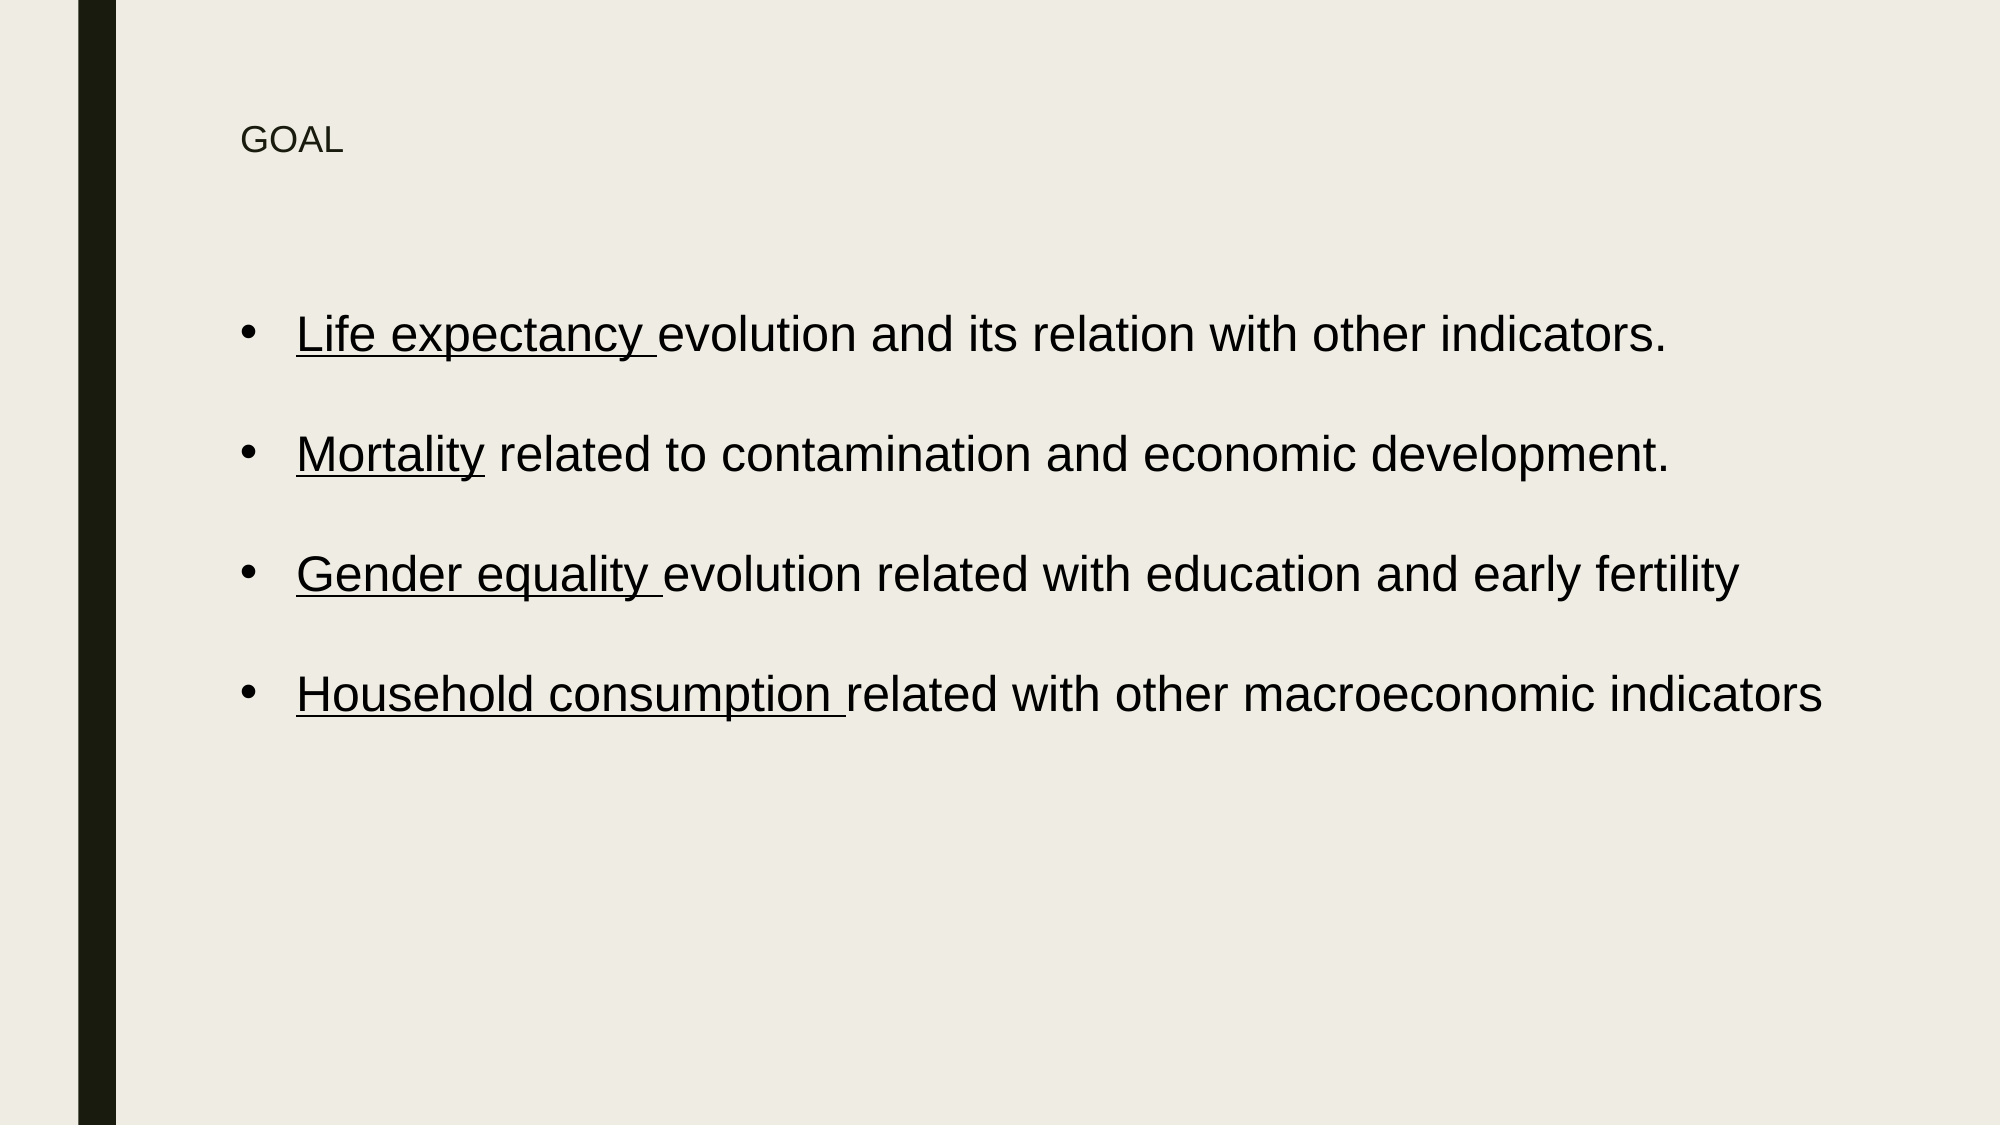

# GOAL
Life expectancy evolution and its relation with other indicators.

Mortality related to contamination and economic development.

Gender equality evolution related with education and early fertility

Household consumption related with other macroeconomic indicators